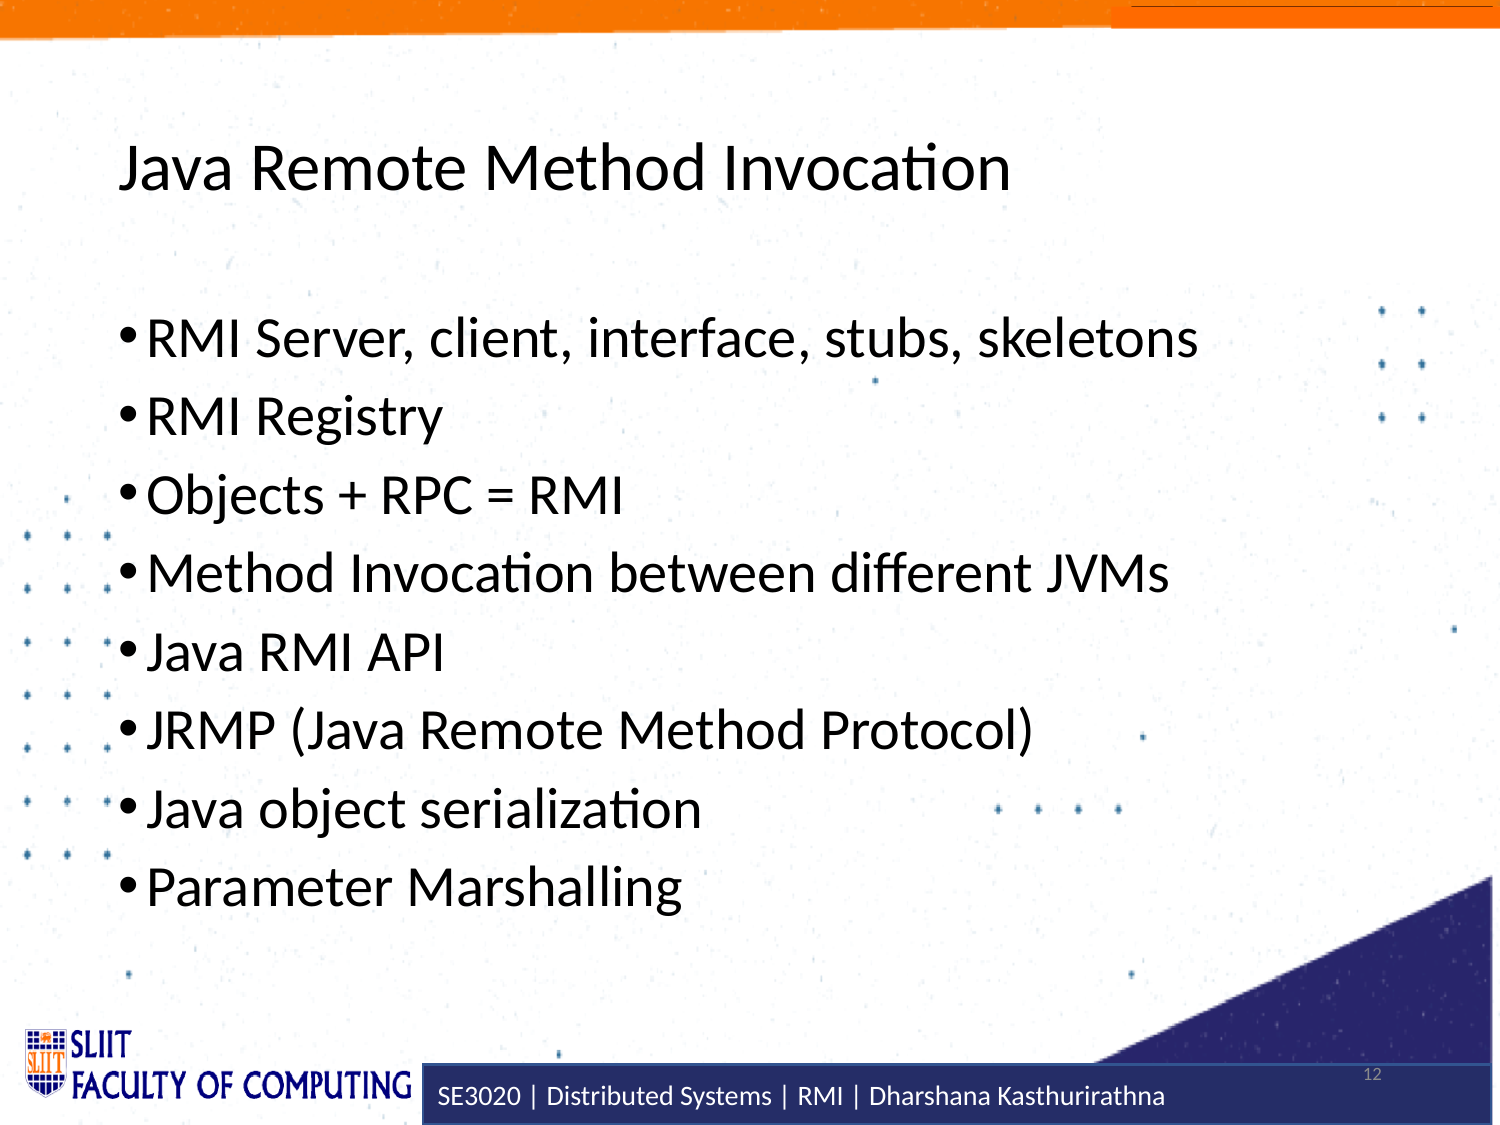

# Java Remote Method Invocation
RMI Server, client, interface, stubs, skeletons
RMI Registry
Objects + RPC = RMI
Method Invocation between different JVMs
Java RMI API
JRMP (Java Remote Method Protocol)
Java object serialization
Parameter Marshalling

12